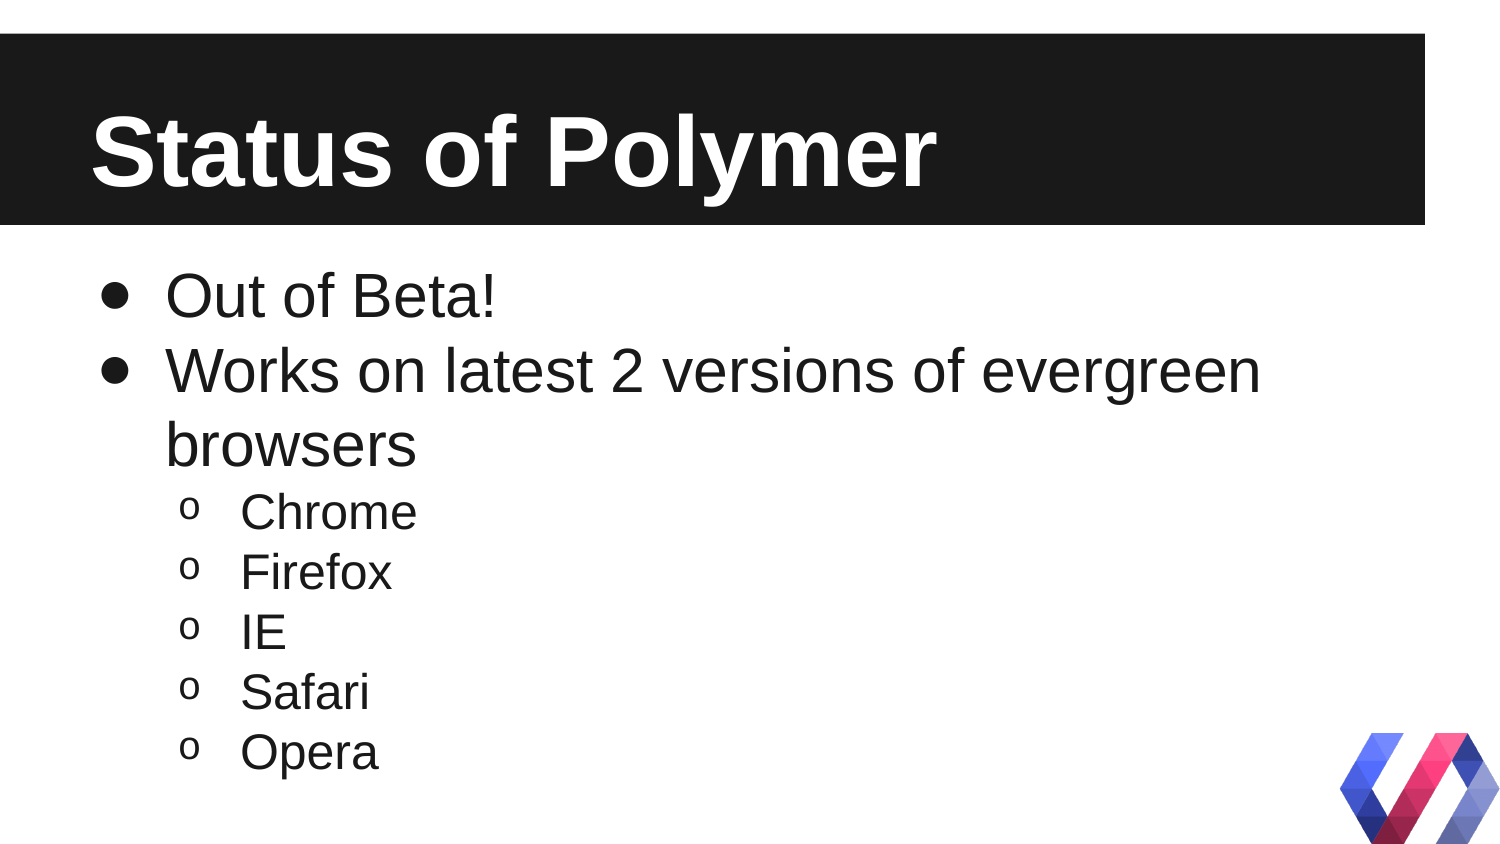

# Status of Polymer
Out of Beta!
Works on latest 2 versions of evergreen browsers
Chrome
Firefox
IE
Safari
Opera